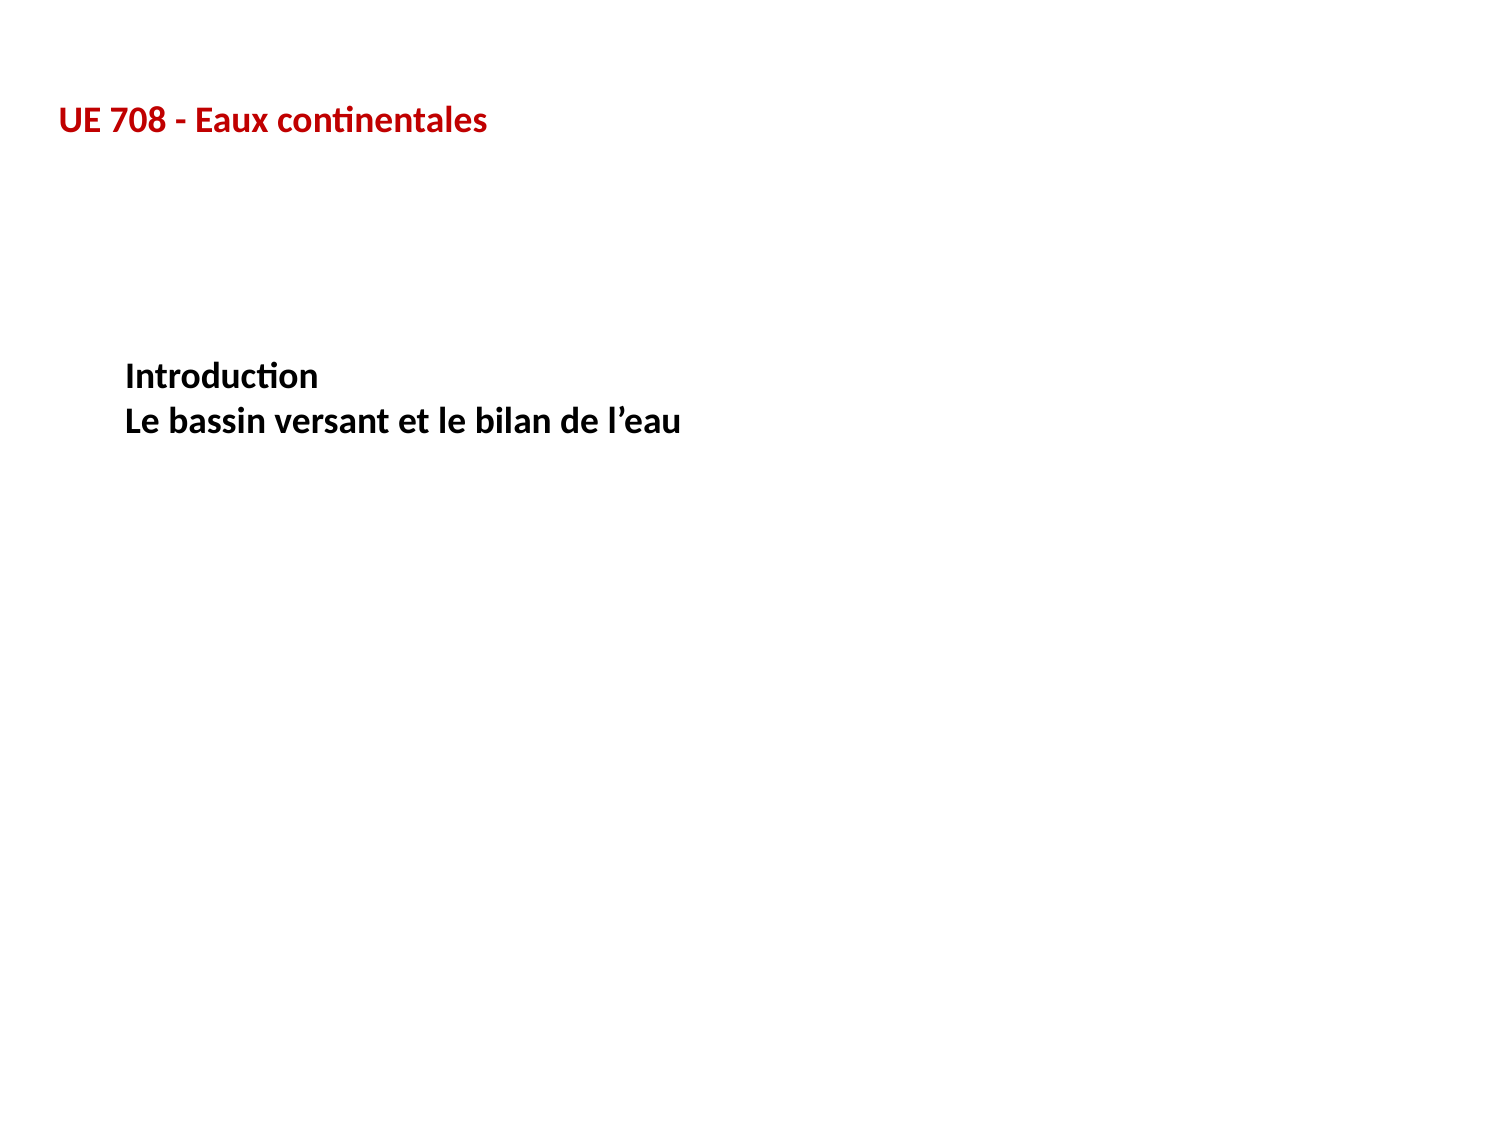

UE 708 - Eaux continentales
Introduction
Le bassin versant et le bilan de l’eau